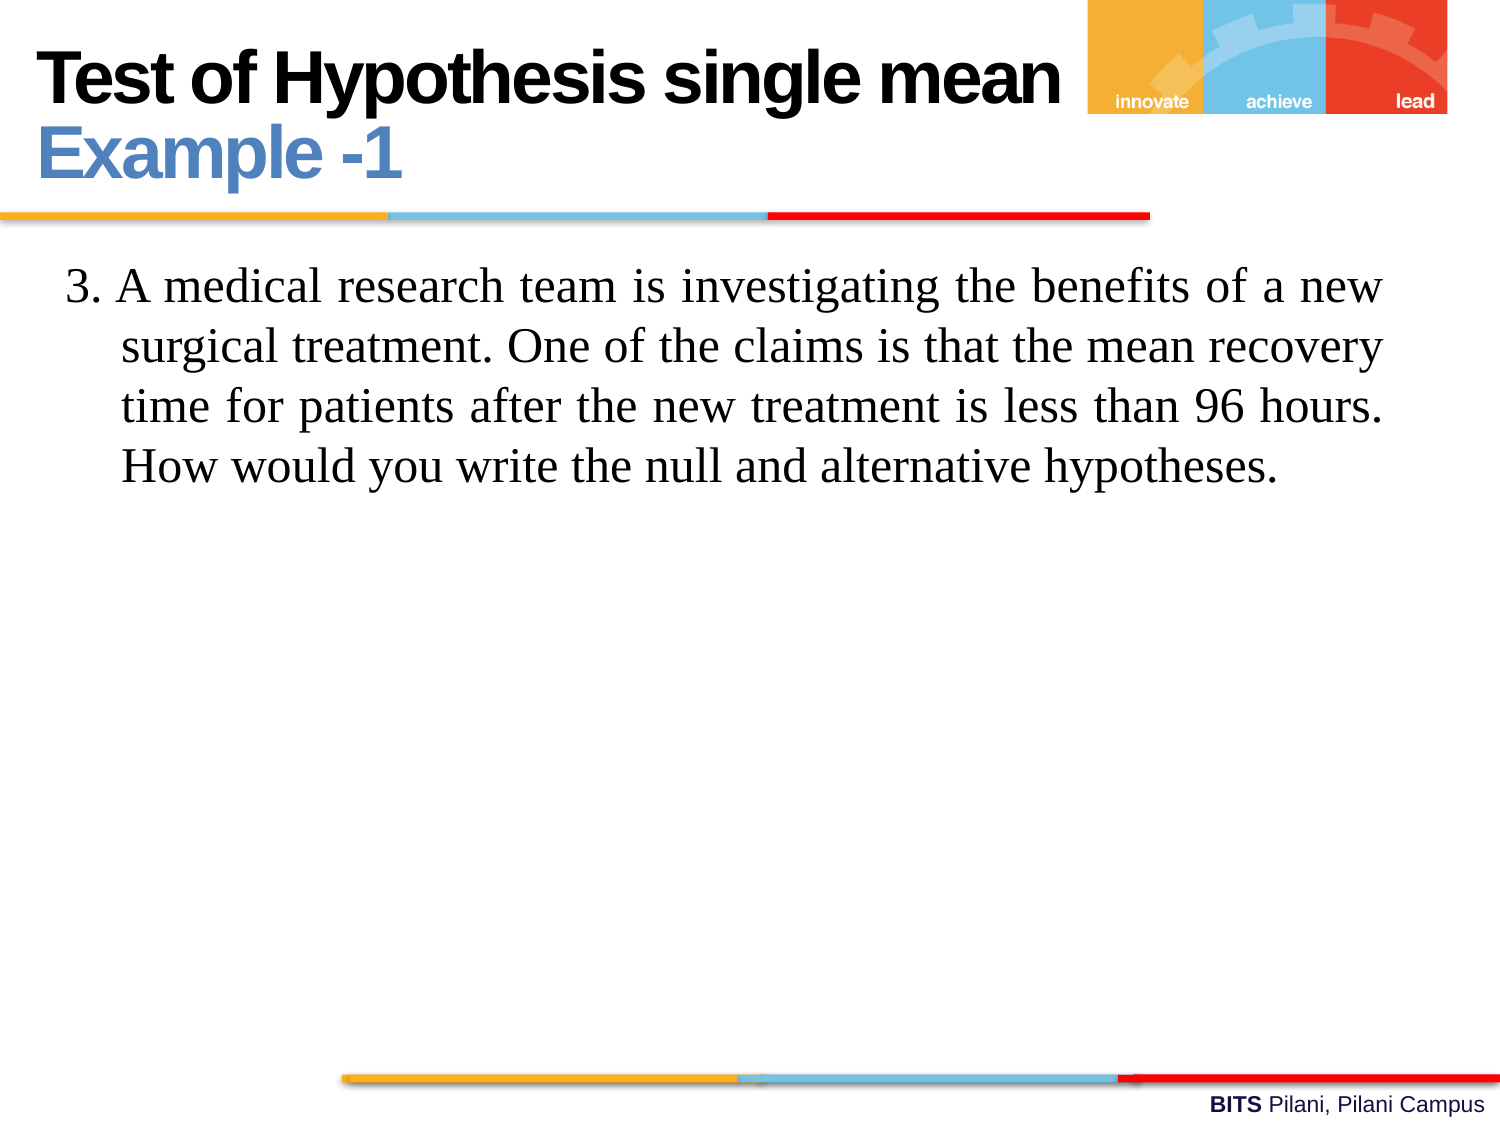

Test of Hypothesis single mean Example -1
3. A medical research team is investigating the benefits of a new surgical treatment. One of the claims is that the mean recovery time for patients after the new treatment is less than 96 hours. How would you write the null and alternative hypotheses.